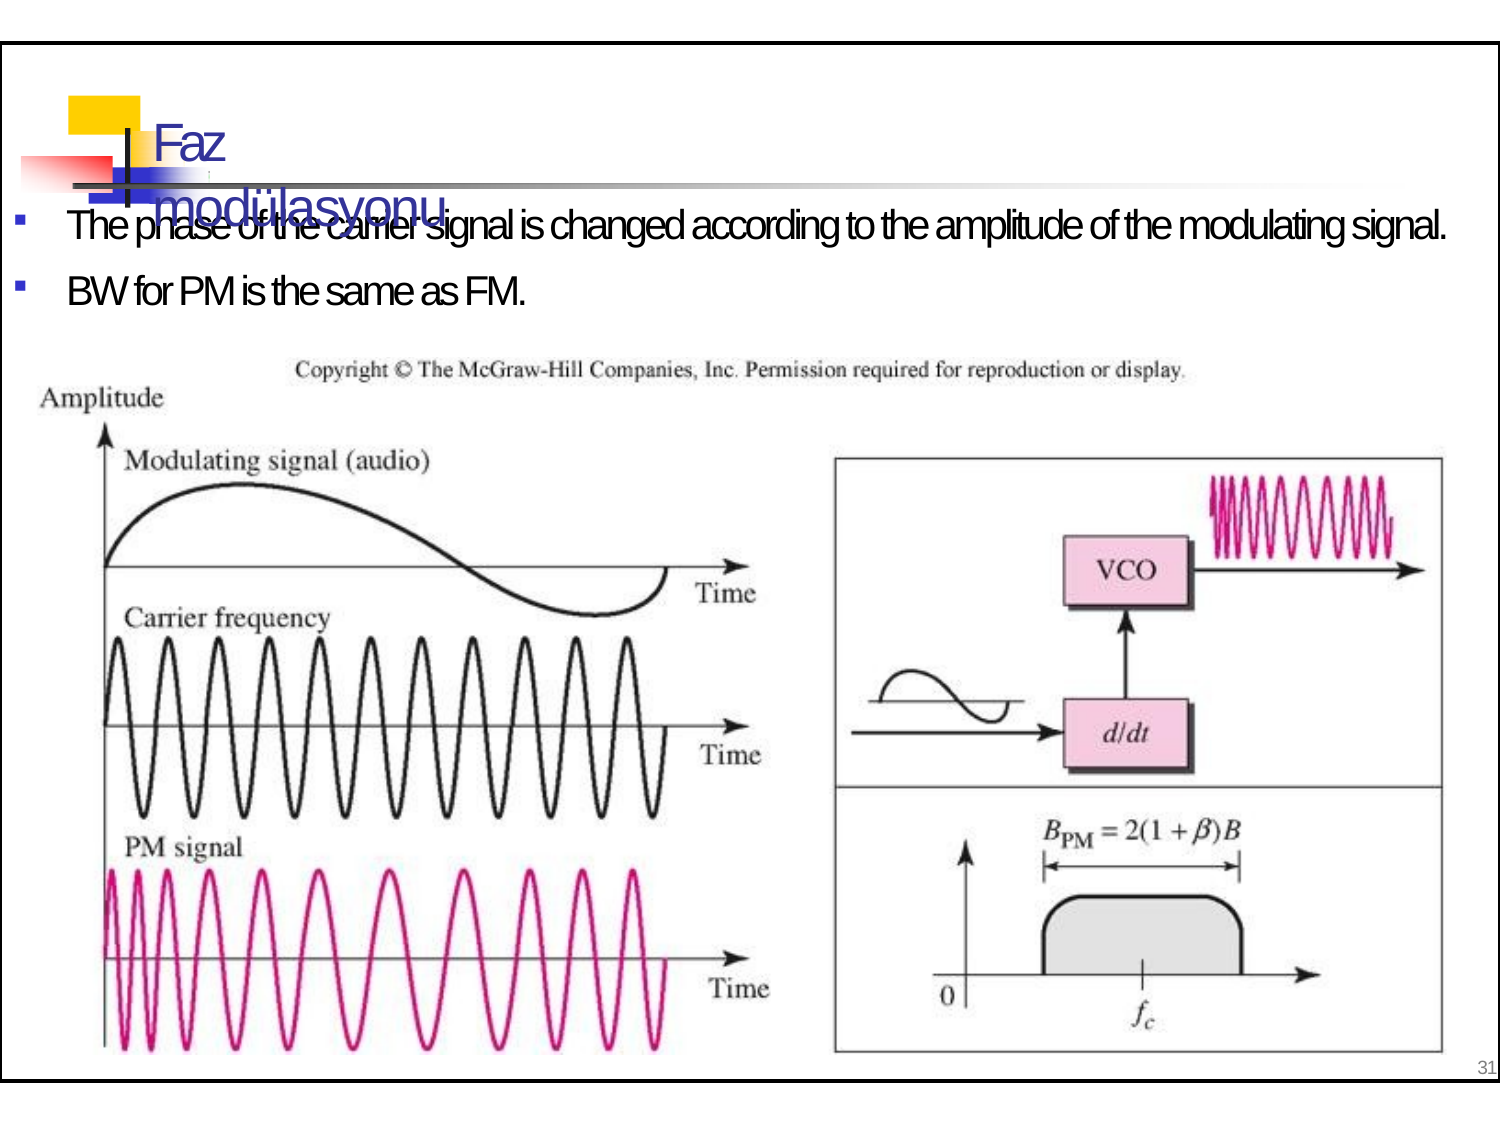

# Faz modülasyonu

The phase of the carrier signal is changed according to the amplitude of the modulating signal.
BW for PM is the same as FM.
31